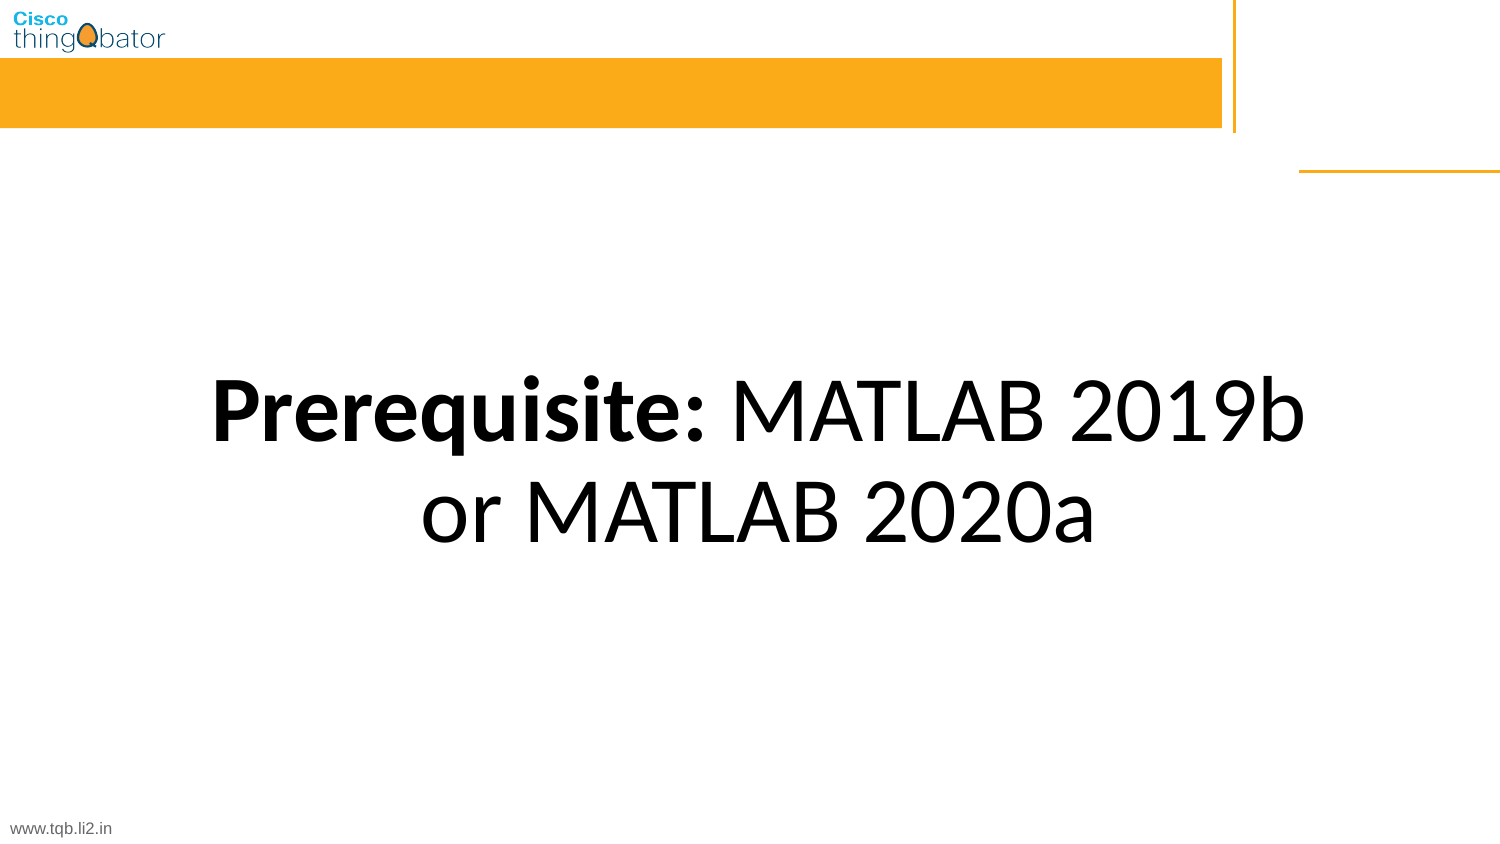

# Prerequisite: MATLAB 2019b or MATLAB 2020a